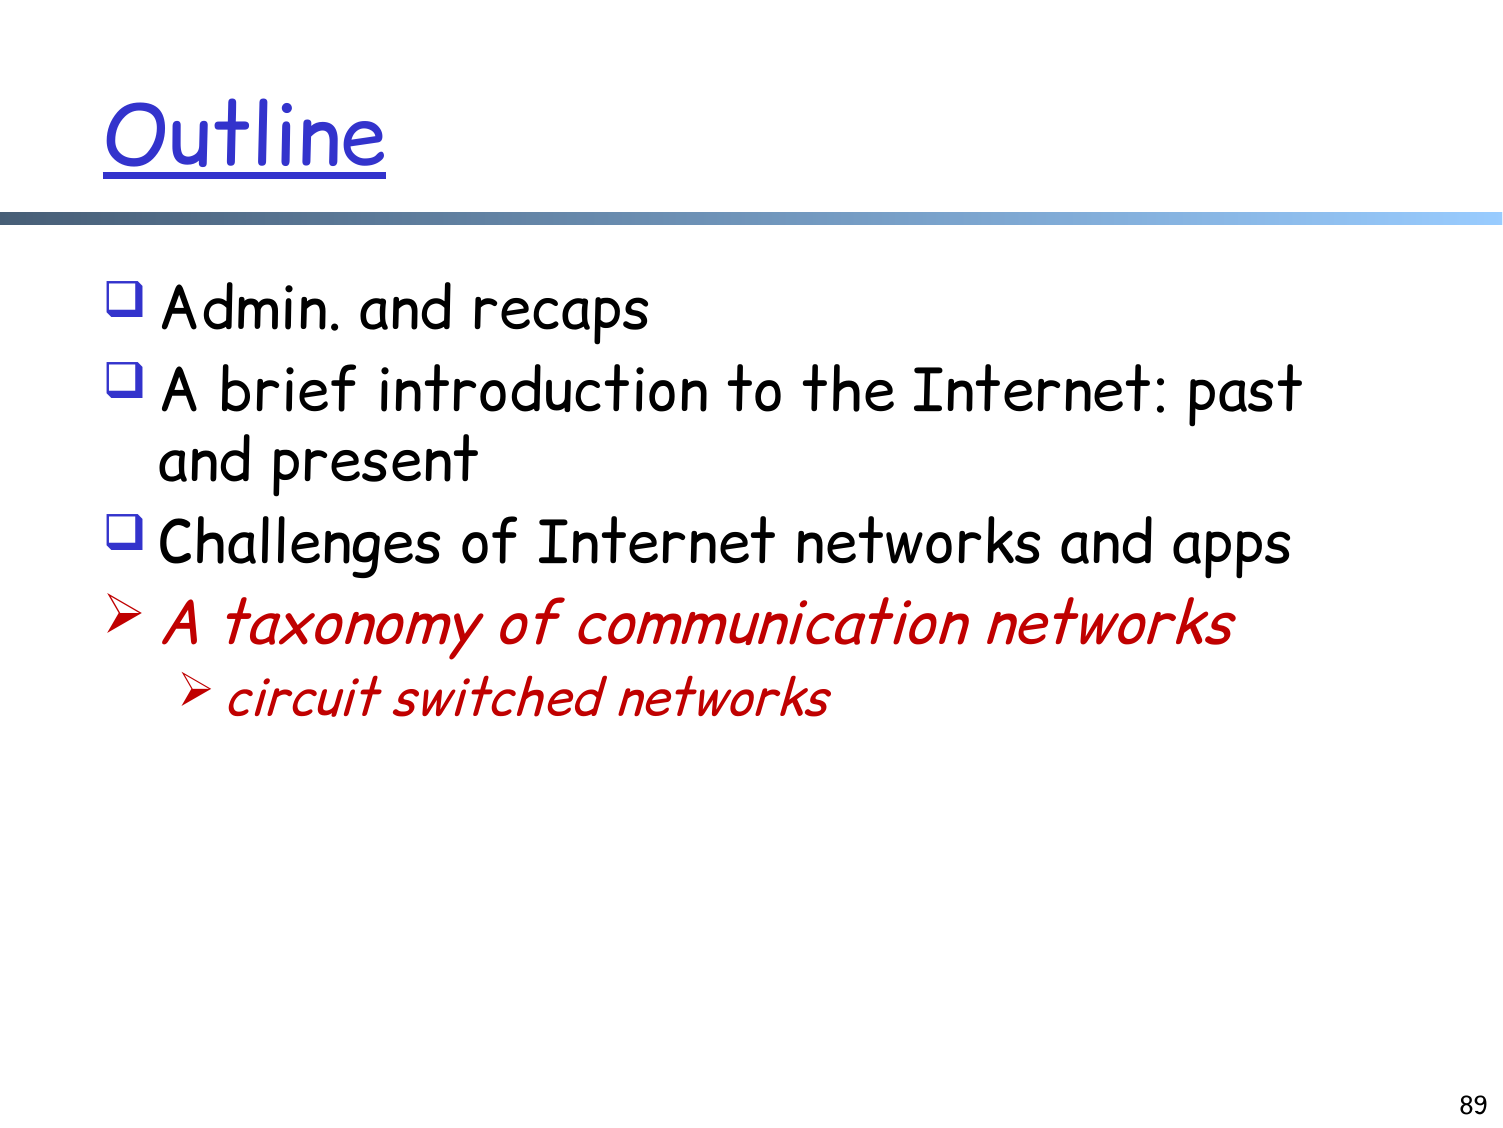

Outline
Admin. and recaps
A brief introduction to the Internet: past and present
Challenges of Internet networks and apps
A taxonomy of communication networks
circuit switched networks
89